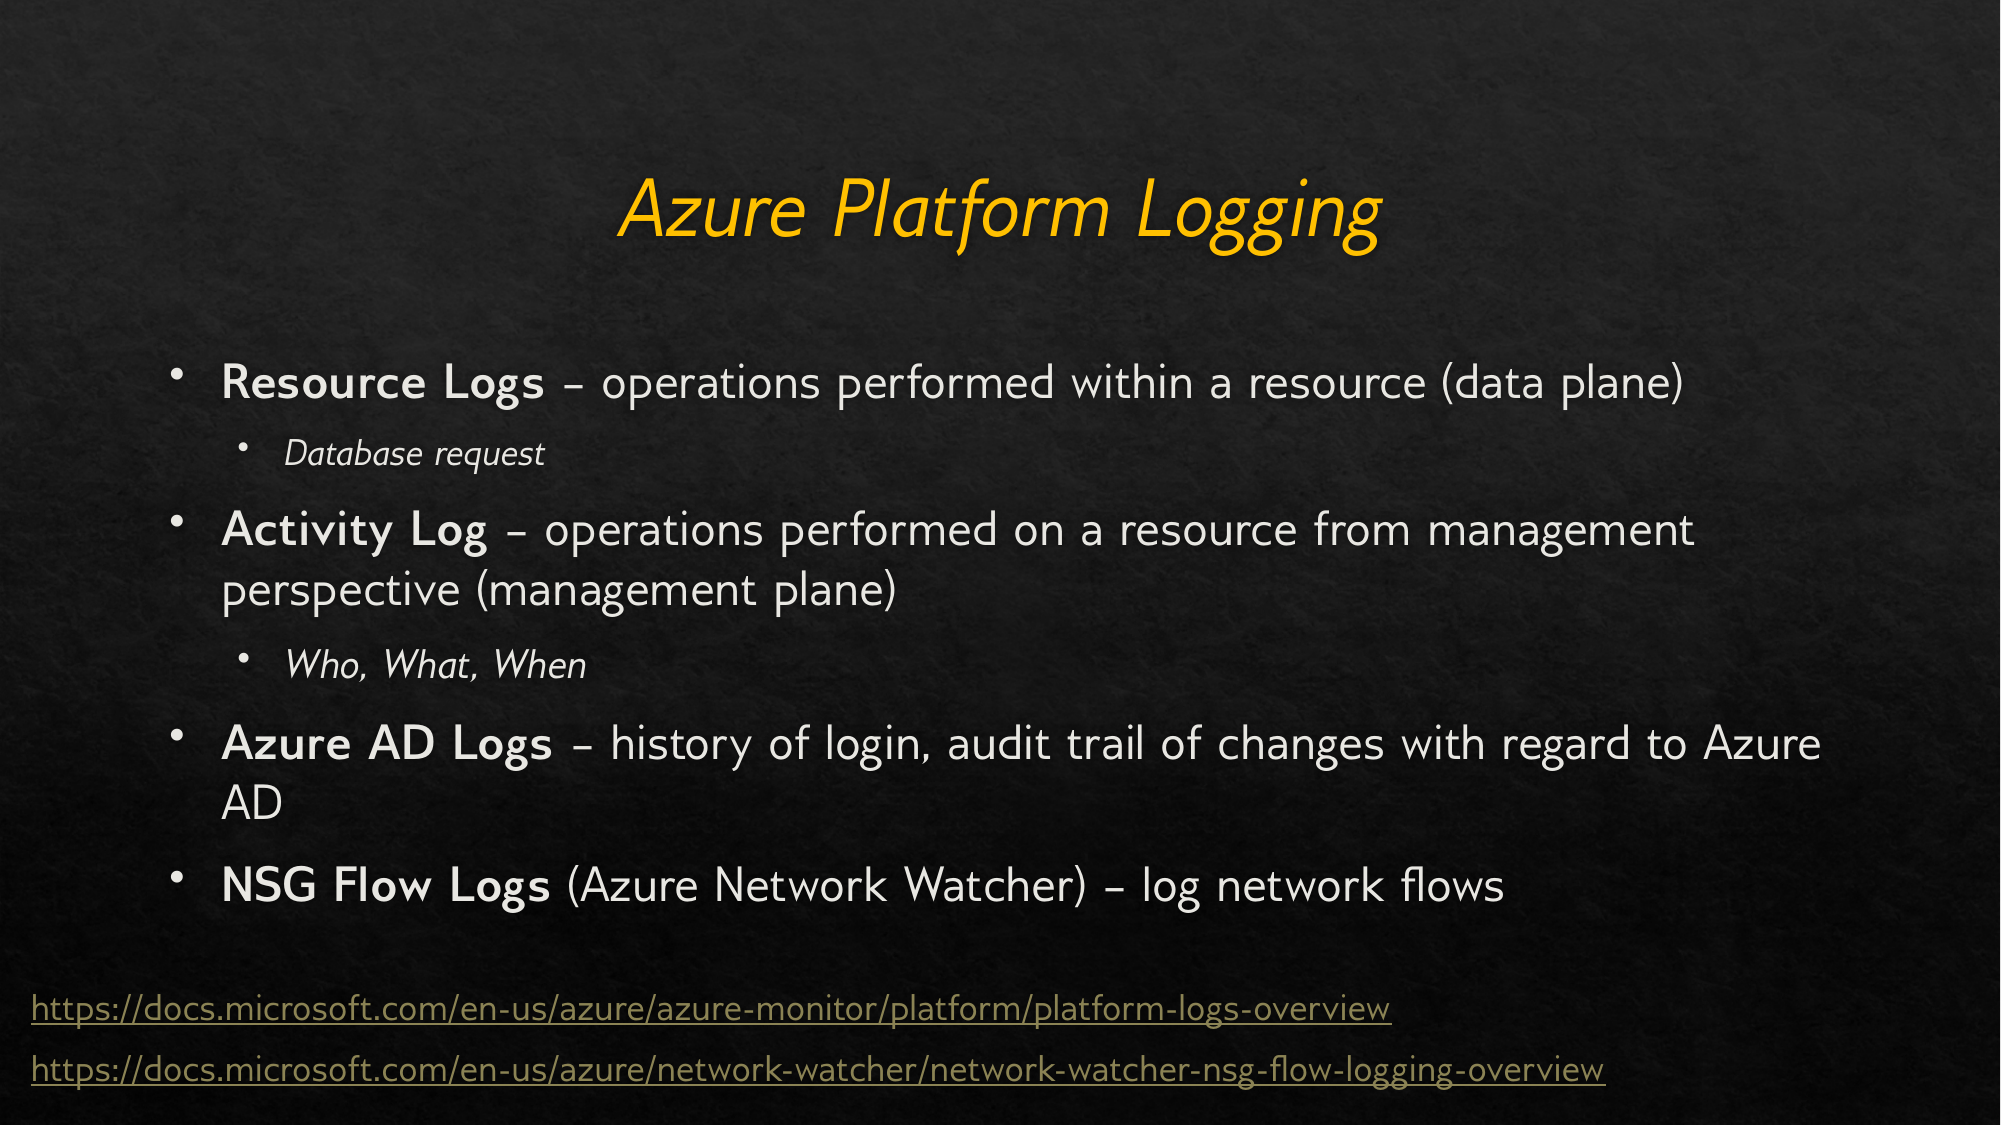

# Azure Platform Logging
Resource Logs – operations performed within a resource (data plane)
Database request
Activity Log – operations performed on a resource from management perspective (management plane)
Who, What, When
Azure AD Logs – history of login, audit trail of changes with regard to Azure AD
NSG Flow Logs (Azure Network Watcher) – log network flows

https://docs.microsoft.com/en-us/azure/azure-monitor/platform/platform-logs-overview
https://docs.microsoft.com/en-us/azure/network-watcher/network-watcher-nsg-flow-logging-overview